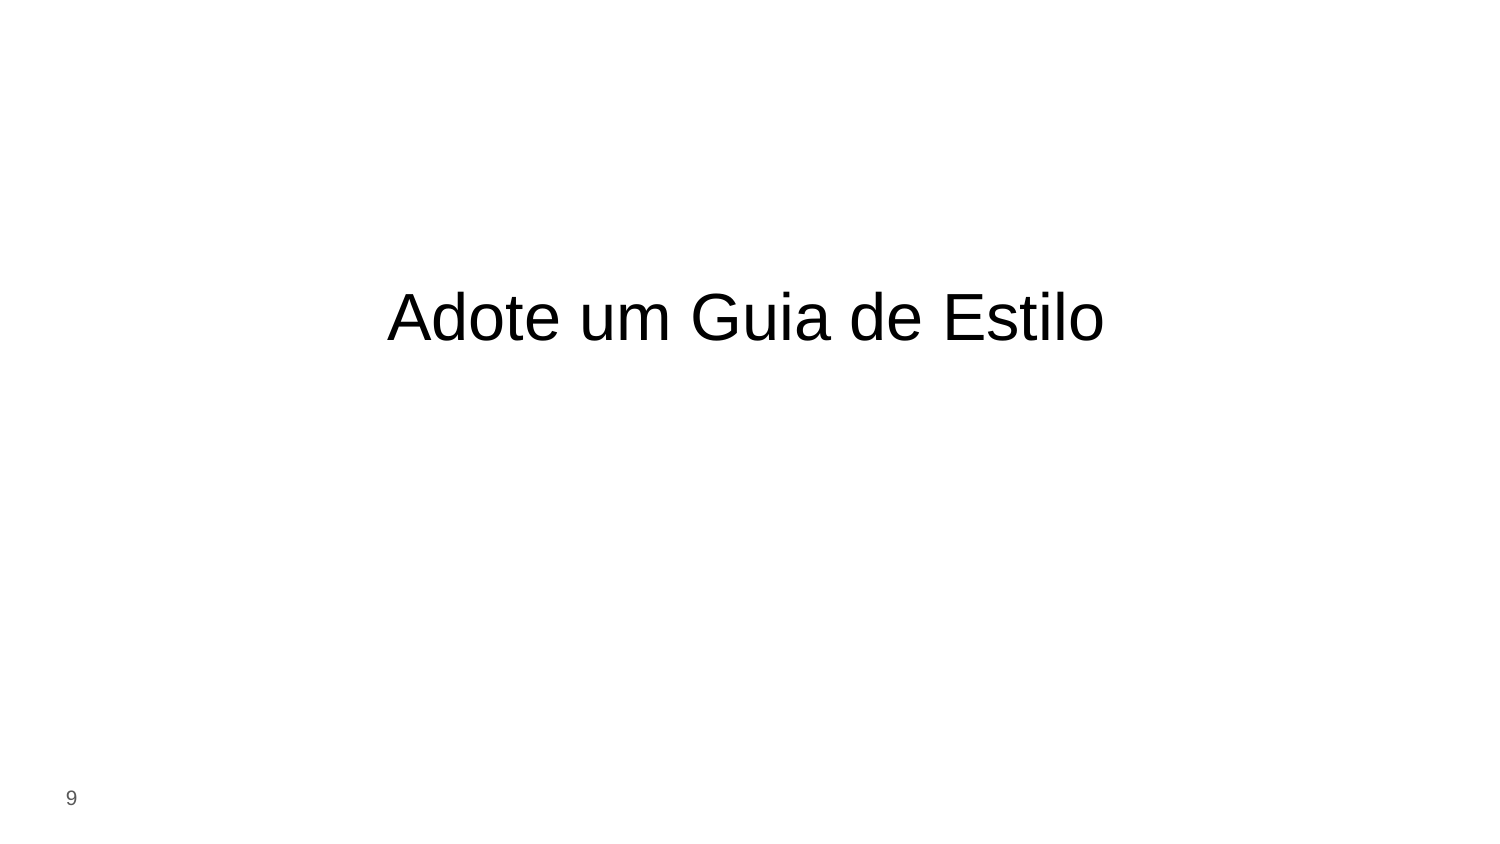

# Adote um Guia de Estilo

9